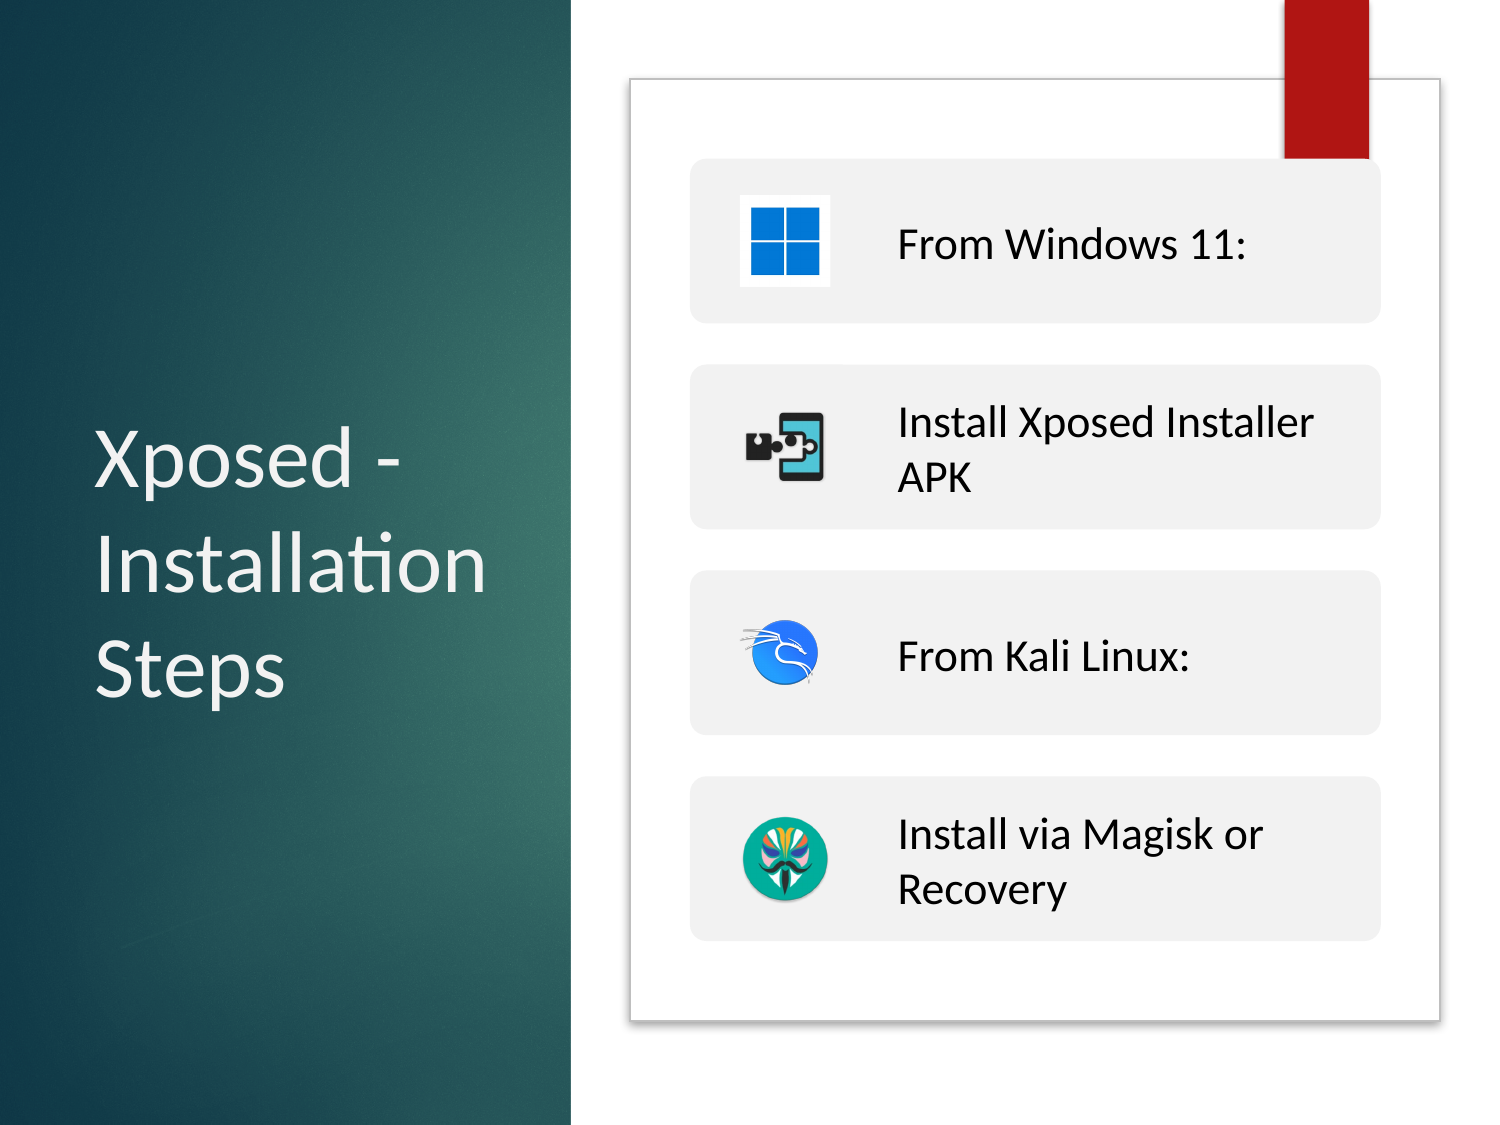

From Windows 11:
Install Xposed Installer APK
From Kali Linux:
Install via Magisk or Recovery
# Xposed - Installation Steps